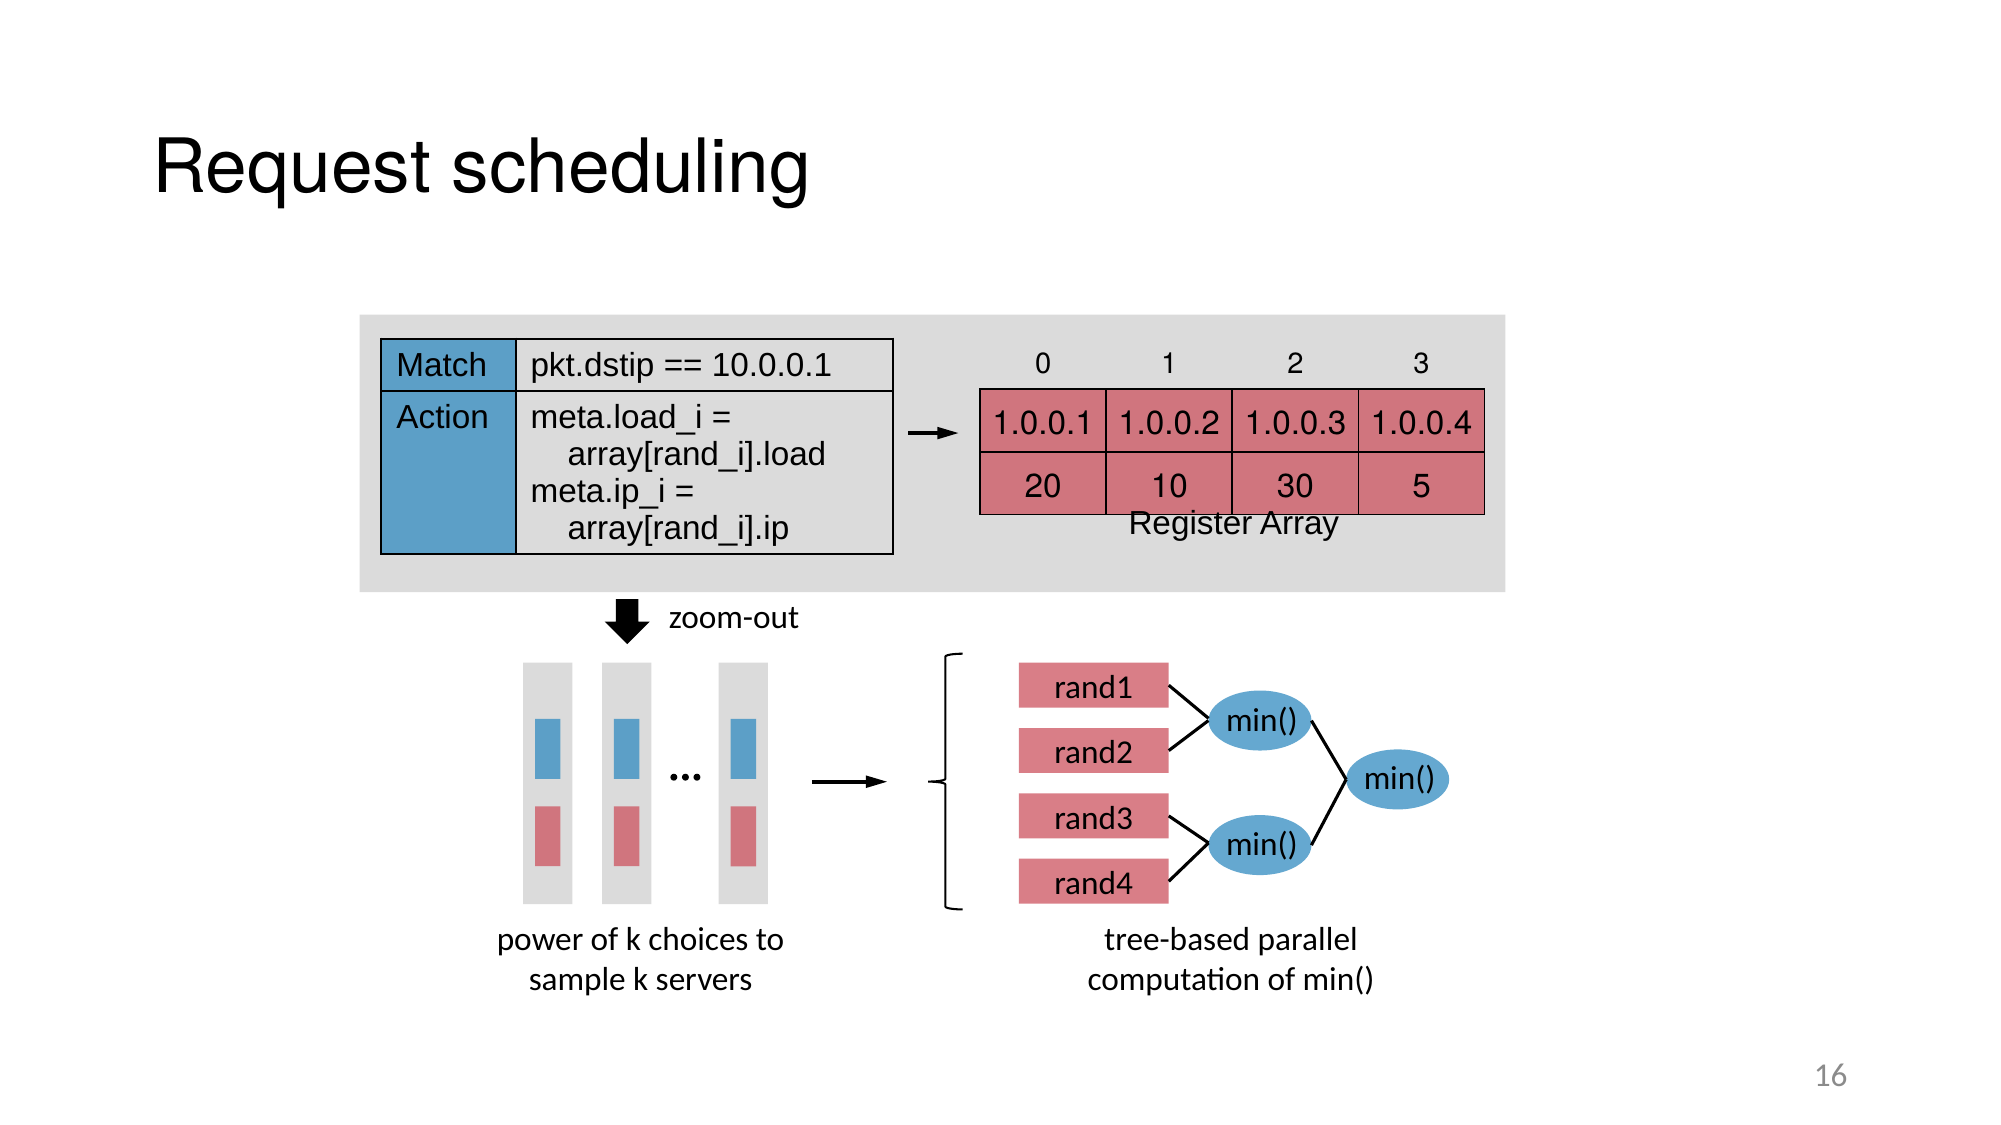

# Request scheduling

| 0 | 1 | 2 | 3 |
| --- | --- | --- | --- |
| 1.0.0.1 | 1.0.0.2 | 1.0.0.3 | 1.0.0.4 |
| 20 | 10 | 30 | 5 |
| Match | pkt.dstip == 10.0.0.1 |
| --- | --- |
| Action | meta.load\_i = array[rand\_i].load meta.ip\_i = array[rand\_i].ip |
Register Array
zoom-out

rand1

min()

rand2

min()

rand3

min()
rand4
power of k choices to
sample k servers
tree-based parallel
computation of min()
16